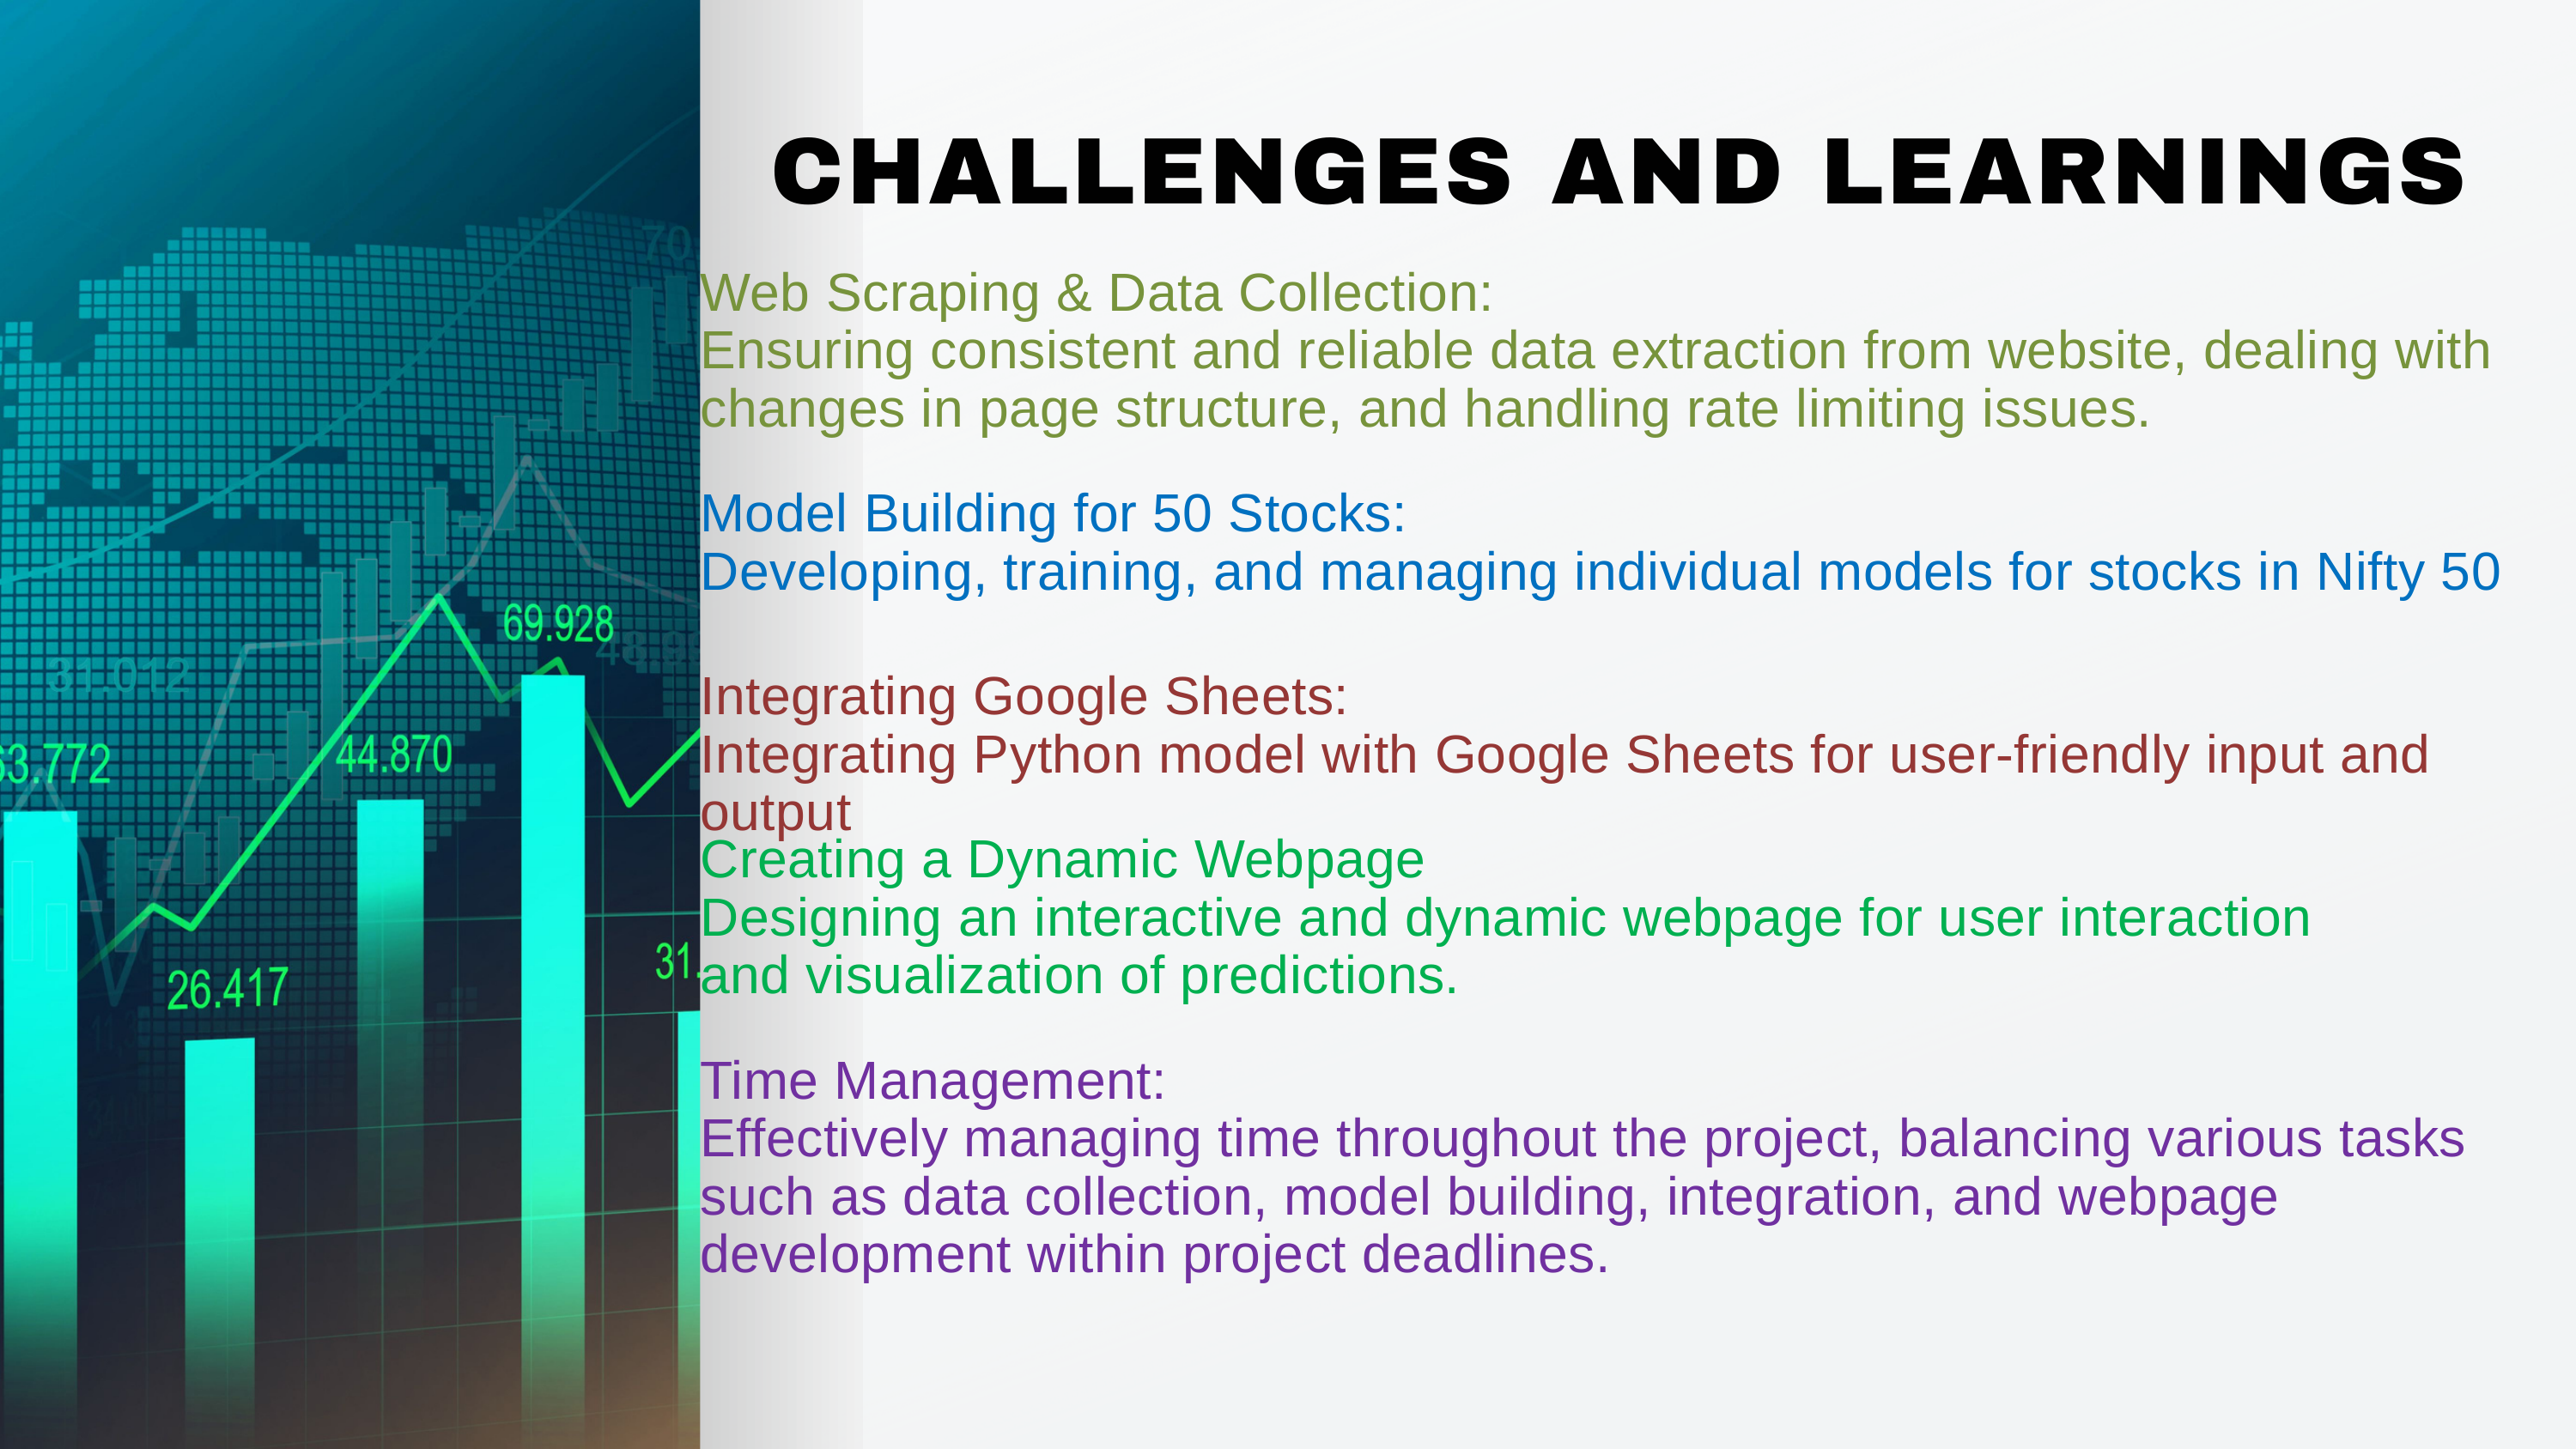

CHALLENGES AND LEARNINGS
Web Scraping & Data Collection:
Ensuring consistent and reliable data extraction from website, dealing with changes in page structure, and handling rate limiting issues.
Model Building for 50 Stocks:
Developing, training, and managing individual models for stocks in Nifty 50
Integrating Google Sheets:
Integrating Python model with Google Sheets for user-friendly input and output
Creating a Dynamic Webpage
Designing an interactive and dynamic webpage for user interaction and visualization of predictions.
Time Management:
Effectively managing time throughout the project, balancing various tasks such as data collection, model building, integration, and webpage development within project deadlines.